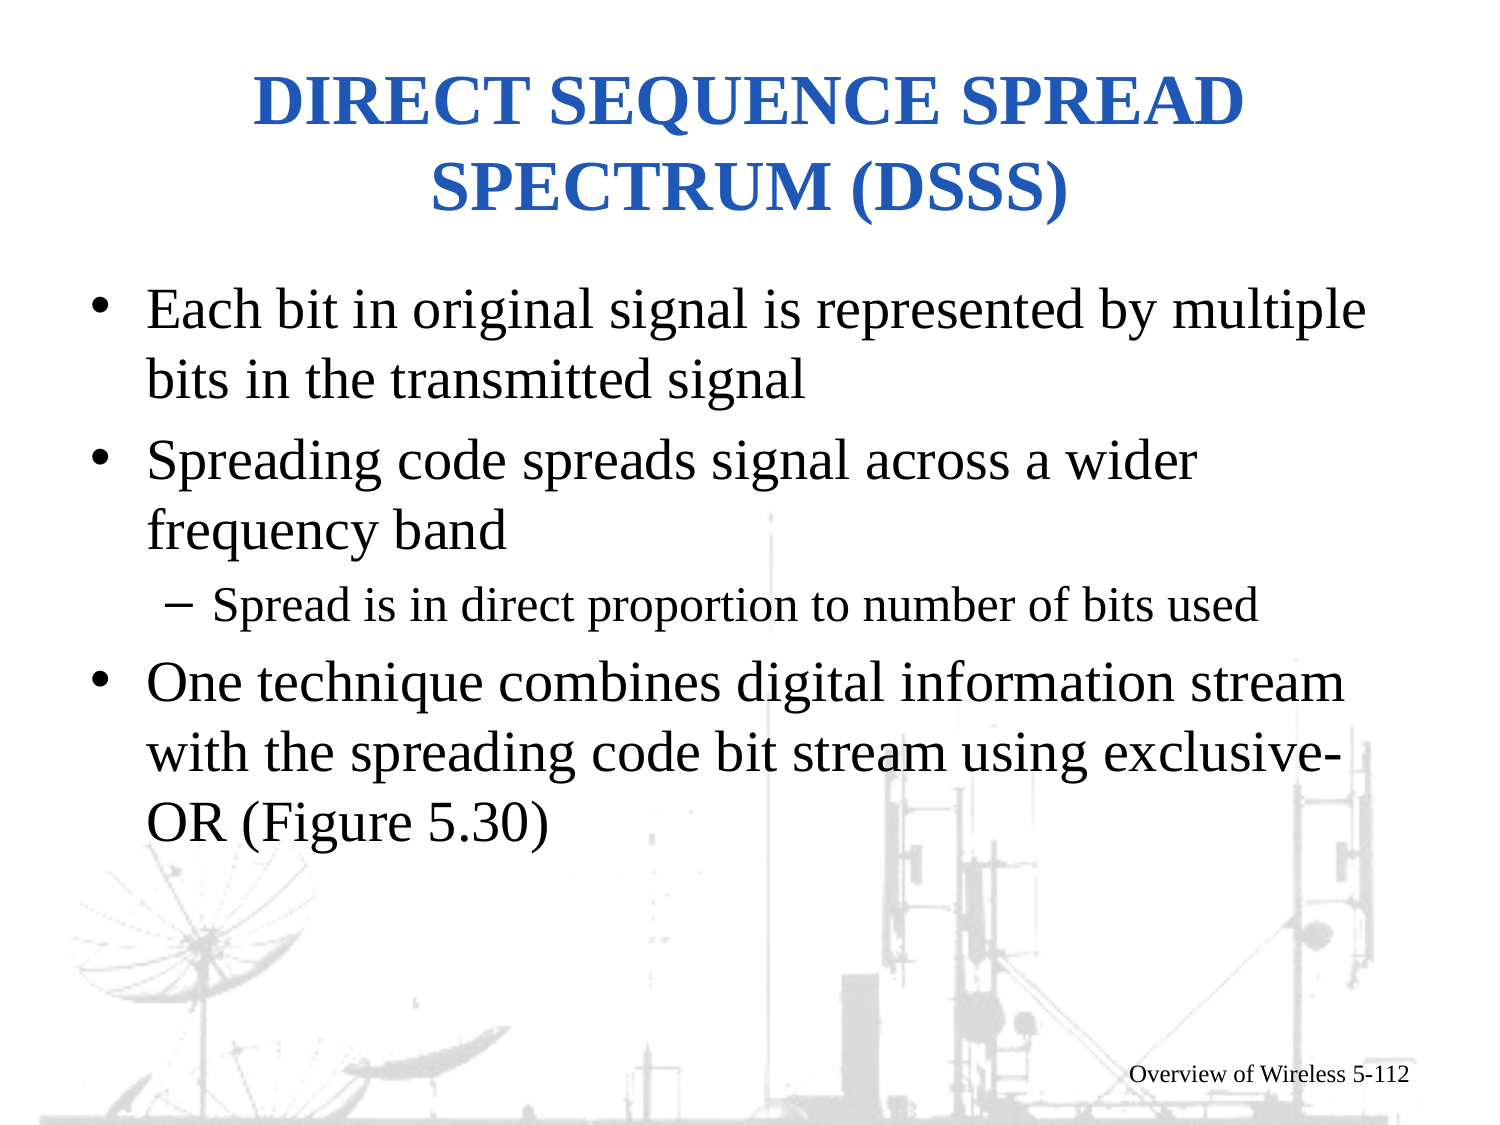

# Direct Sequence Spread Spectrum (DSSS)
Each bit in original signal is represented by multiple bits in the transmitted signal
Spreading code spreads signal across a wider frequency band
Spread is in direct proportion to number of bits used
One technique combines digital information stream with the spreading code bit stream using exclusive-OR (Figure 5.30)
Overview of Wireless 5-112